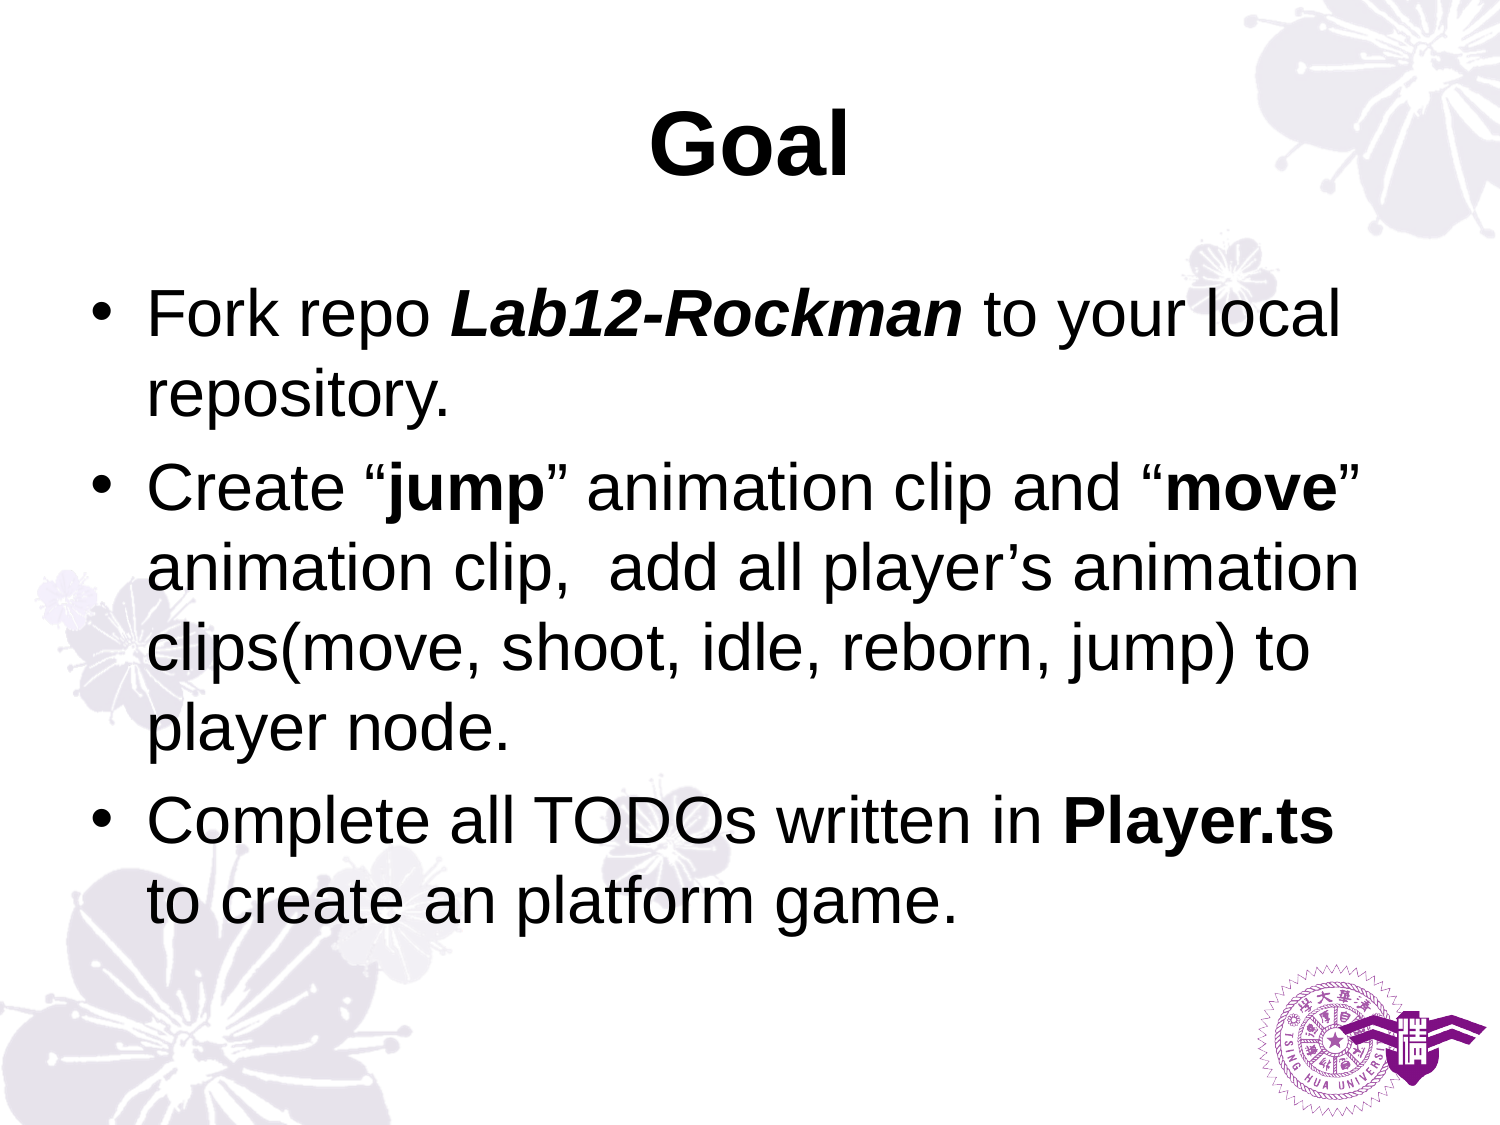

# Goal
Fork repo Lab12-Rockman to your local repository.
Create “jump” animation clip and “move” animation clip,  add all player’s animation clips(move, shoot, idle, reborn, jump) to player node.
Complete all TODOs written in Player.ts to create an platform game.